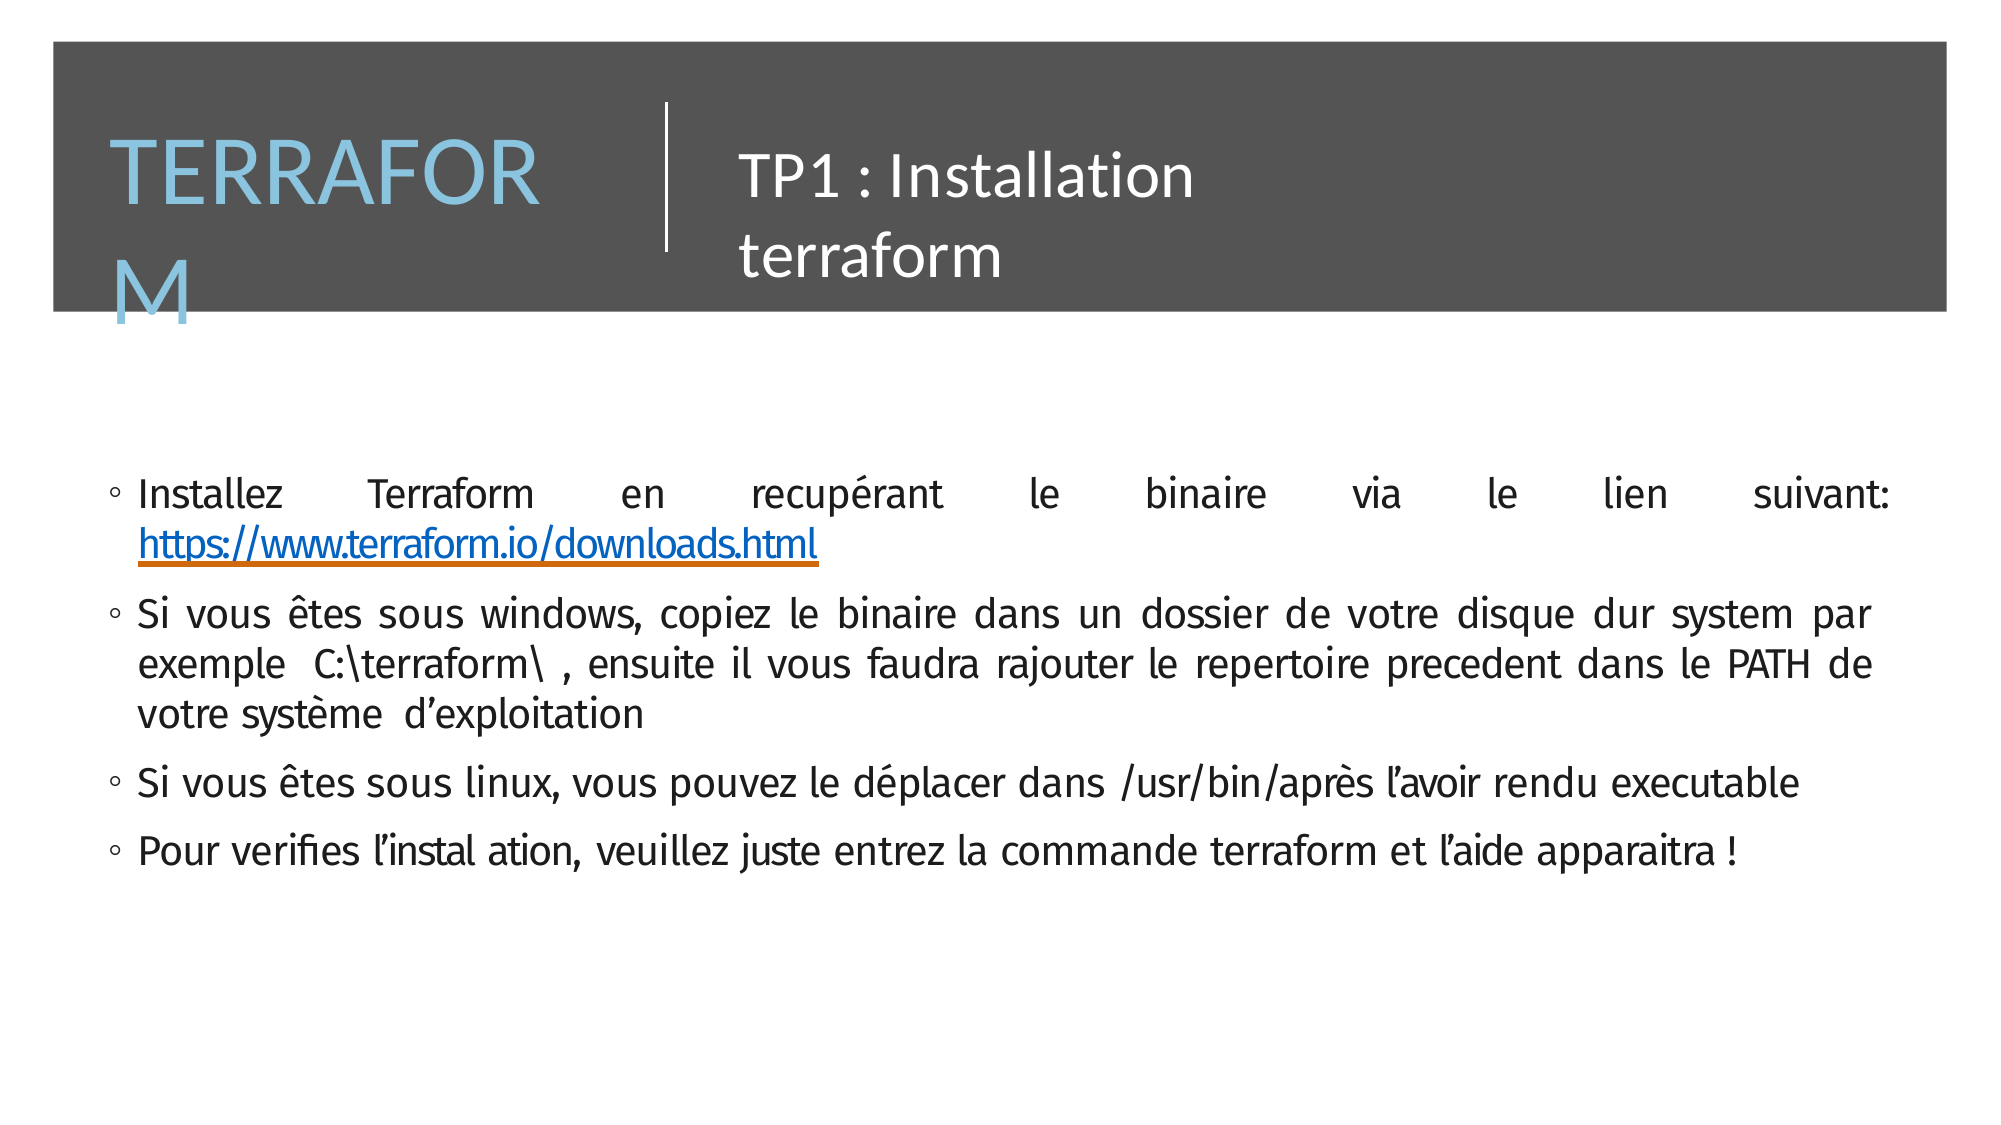

# TERRAFORM
TP1 : Installation terraform
Installez Terraform en recupérant le binaire via le lien suivant: https://www.terraform.io/downloads.html
Si vous êtes sous windows, copiez le binaire dans un dossier de votre disque dur system par exemple  C:\terraform\ , ensuite il vous faudra rajouter le repertoire precedent dans le PATH de votre système  d’exploitation
Si vous êtes sous linux, vous pouvez le déplacer dans /usr/bin/après l’avoir rendu executable
Pour verifies l’instal ation, veuillez juste entrez la commande terraform et l’aide apparaitra !
19